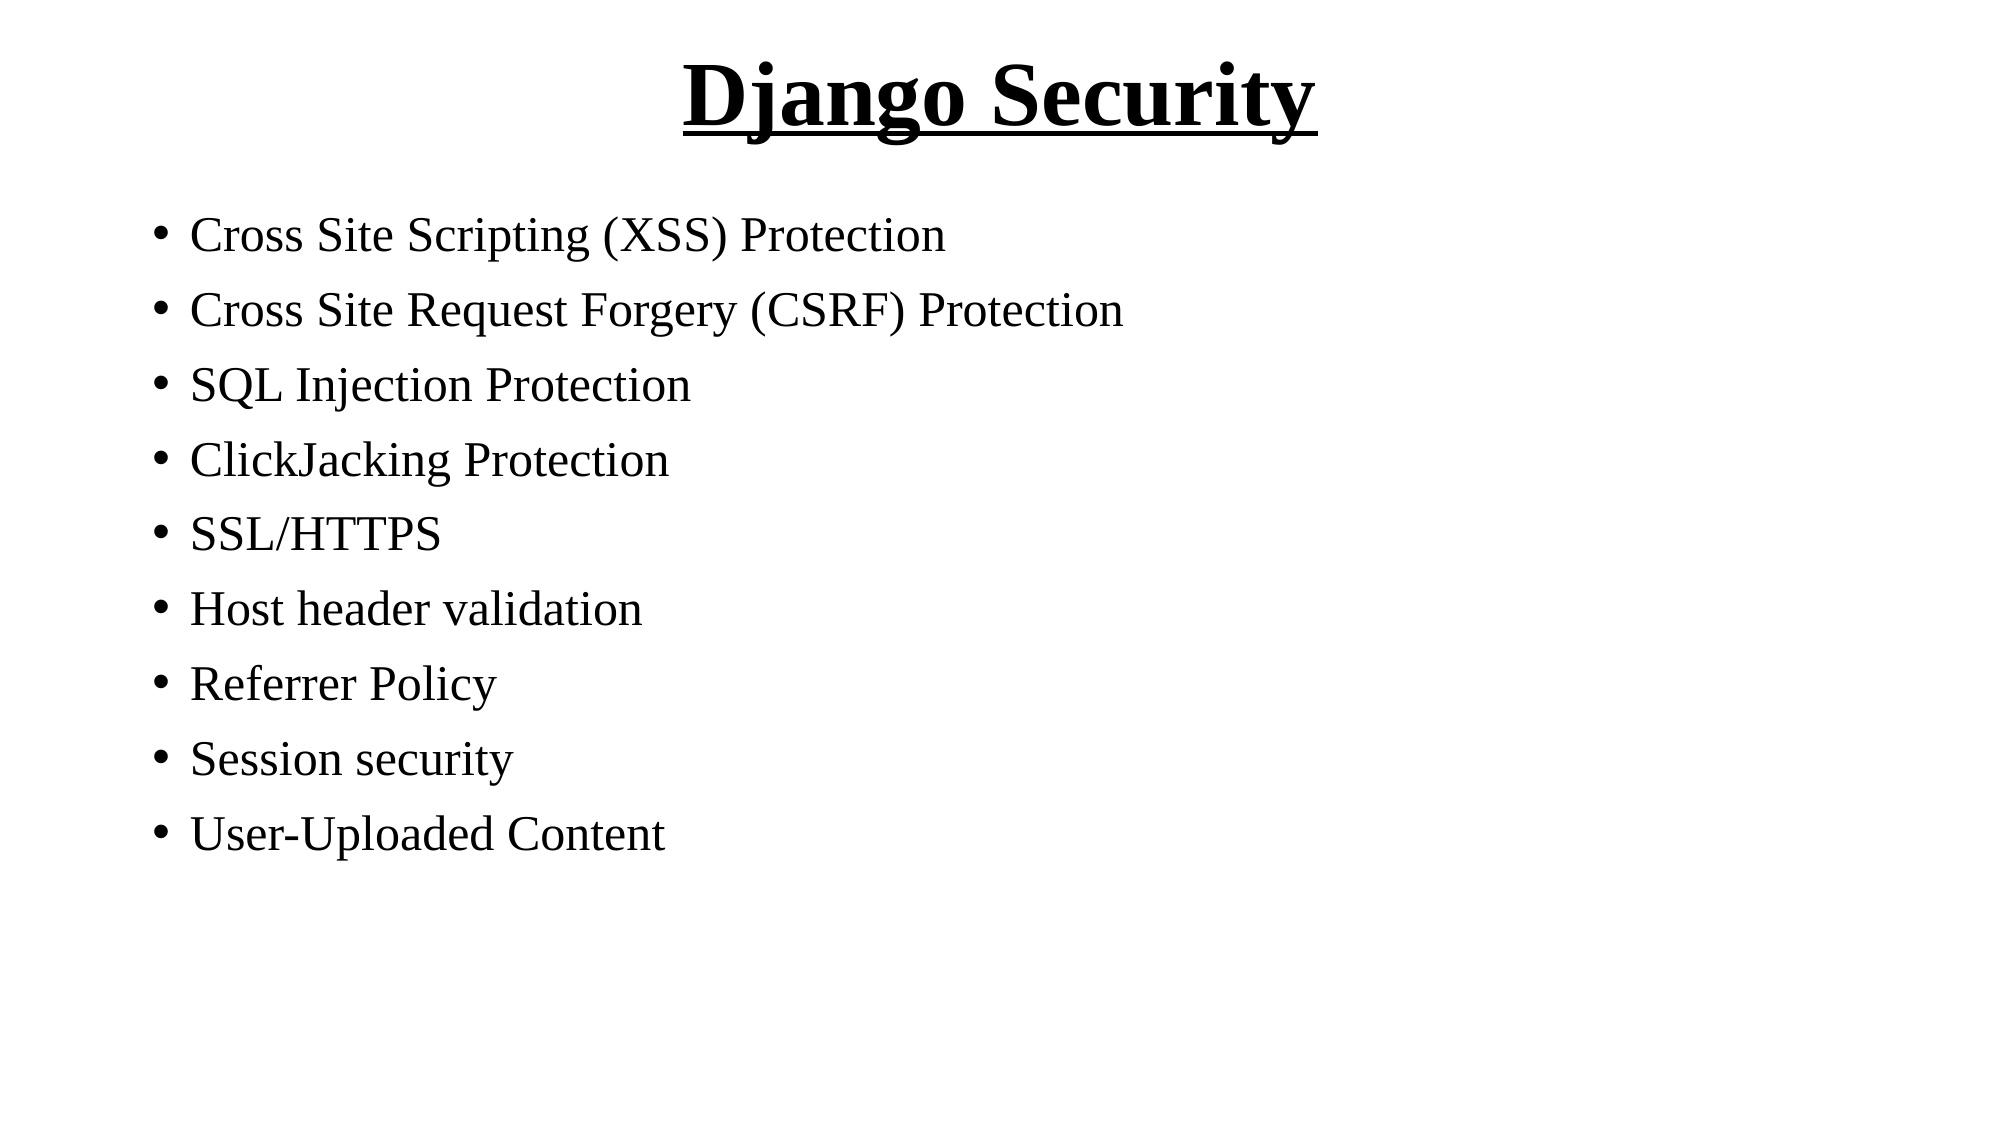

# Django Security
Cross Site Scripting (XSS) Protection
Cross Site Request Forgery (CSRF) Protection
SQL Injection Protection
ClickJacking Protection
SSL/HTTPS
Host header validation
Referrer Policy
Session security
User-Uploaded Content